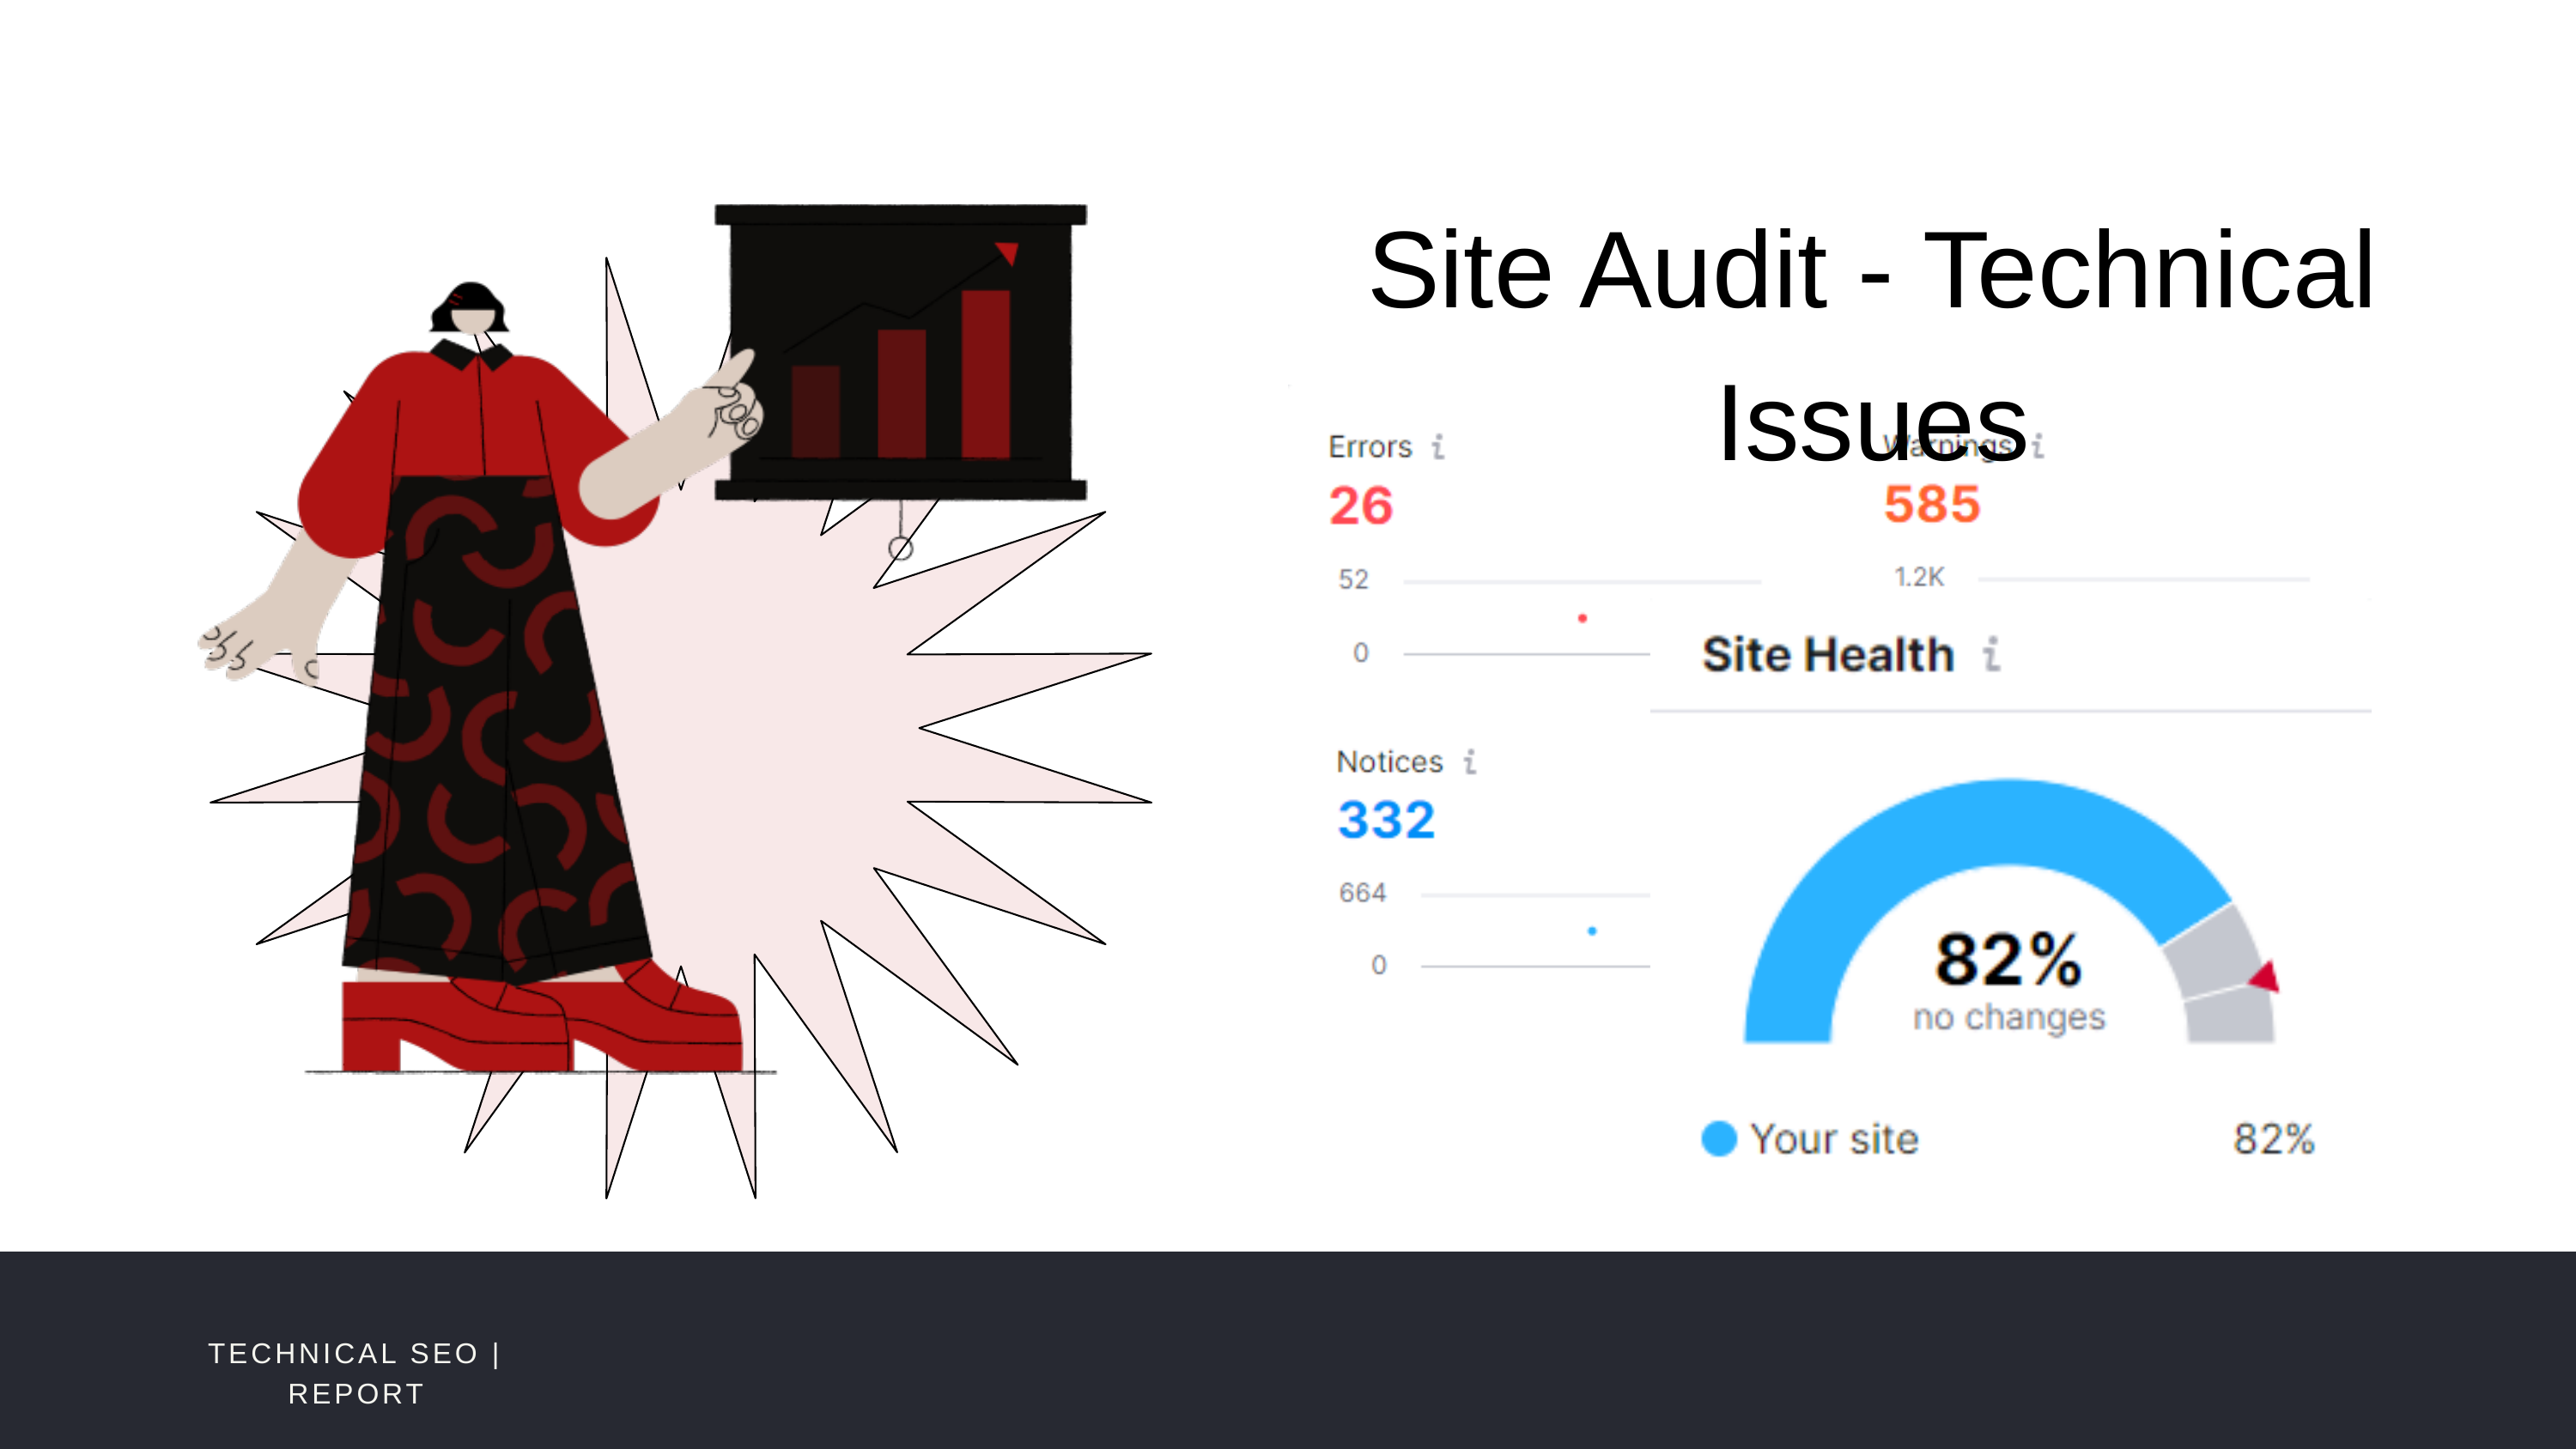

Site Audit - Technical Issues

TECHNICAL SEO | REPORT